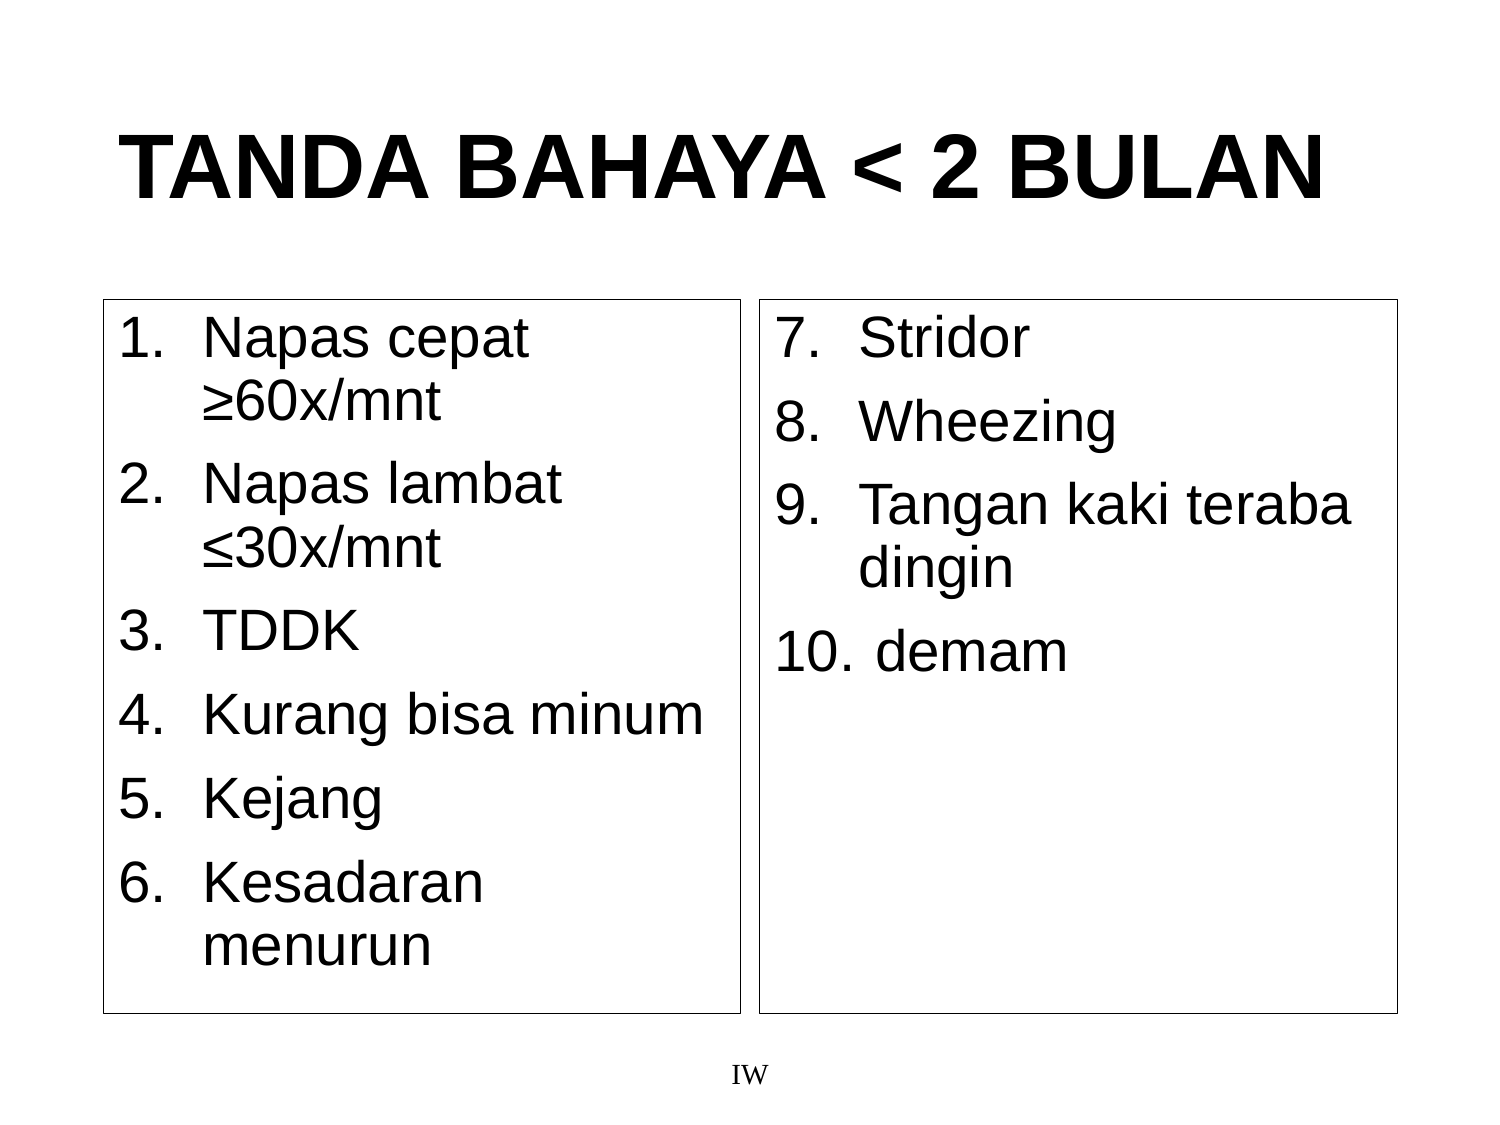

# TANDA BAHAYA < 2 BULAN
Napas cepat ≥60x/mnt
Napas lambat ≤30x/mnt
TDDK
Kurang bisa minum
Kejang
Kesadaran menurun

Stridor
Wheezing
Tangan kaki teraba dingin
 demam

IW